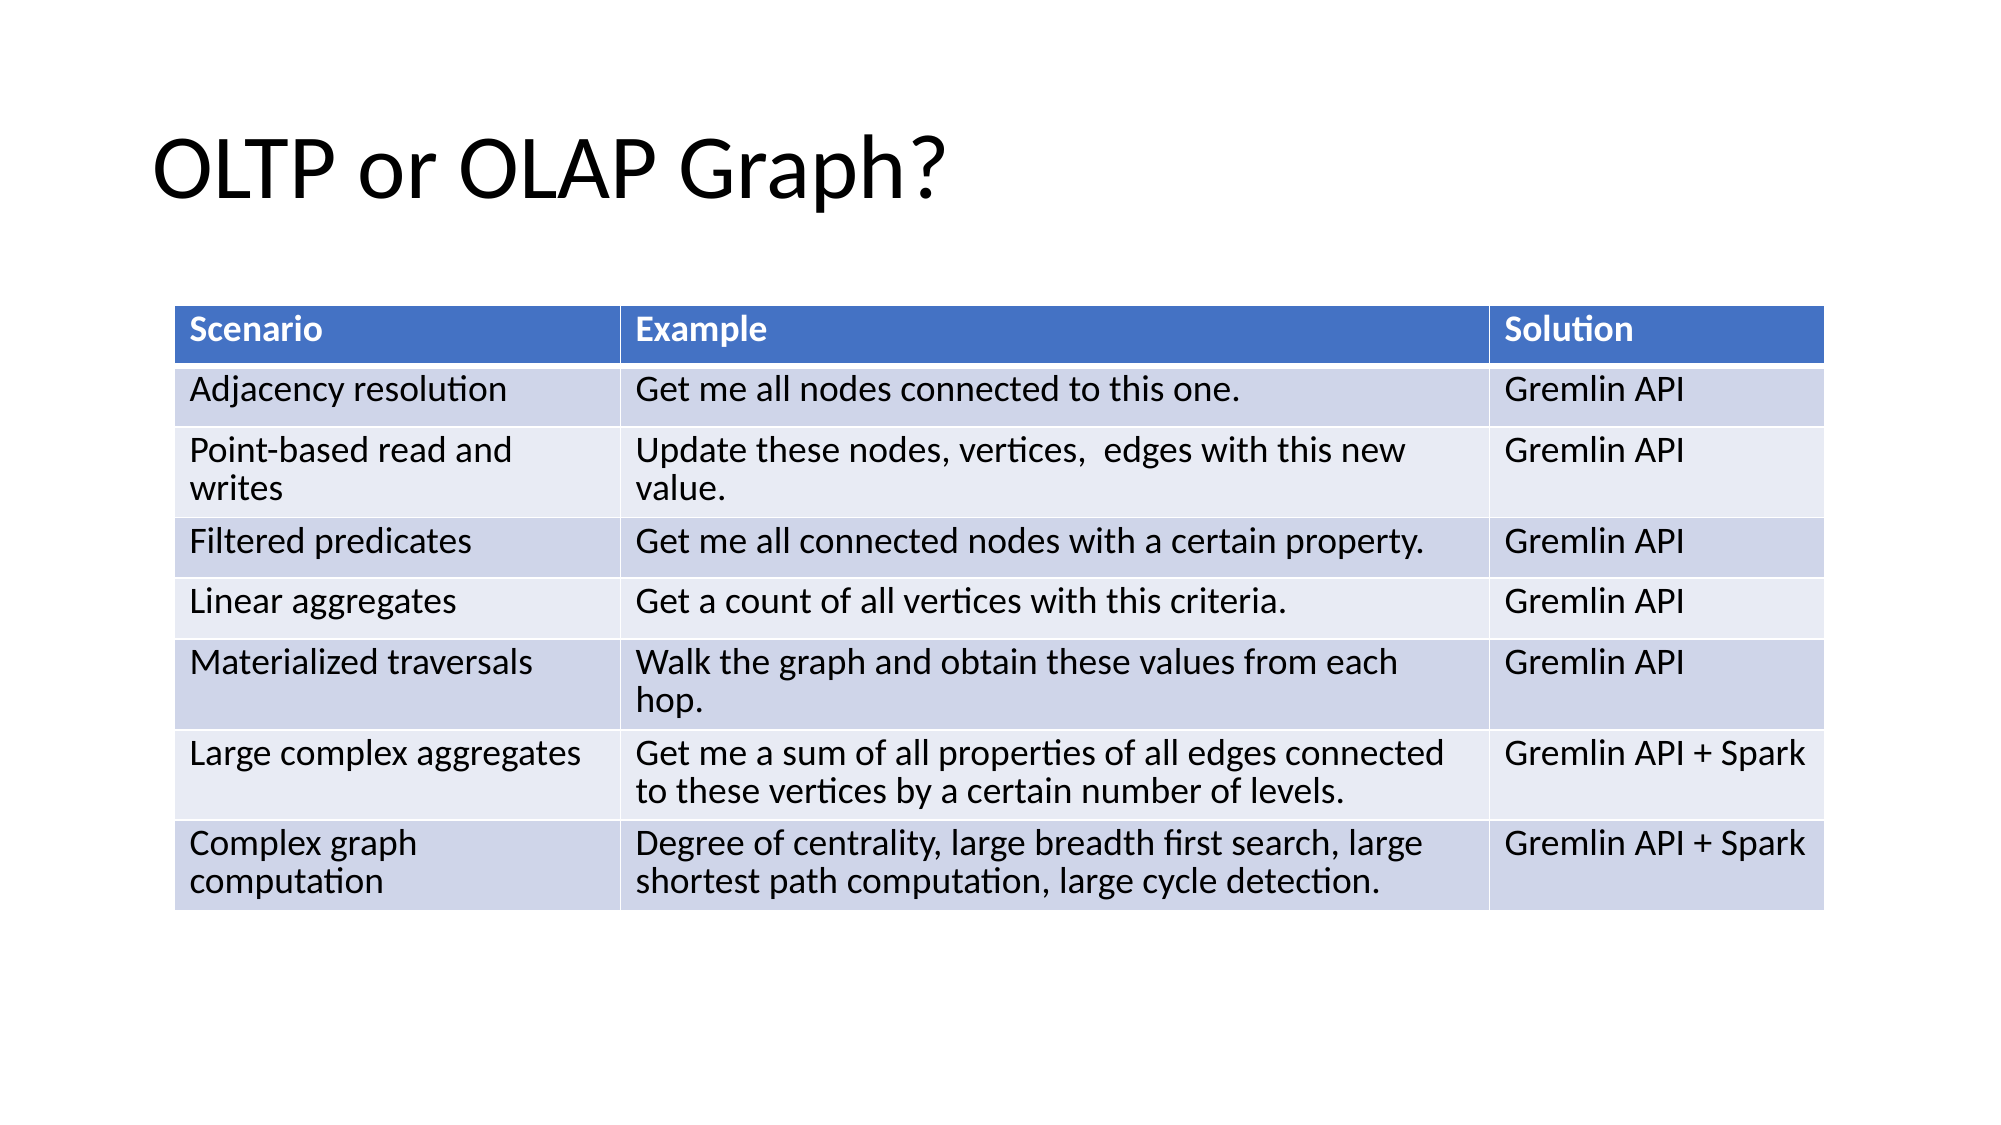

# OLTP or OLAP Graph?
| Scenario | Example | Solution |
| --- | --- | --- |
| Adjacency resolution | Get me all nodes connected to this one. | Gremlin API |
| Point-based read and writes | Update these nodes, vertices, edges with this new value. | Gremlin API |
| Filtered predicates | Get me all connected nodes with a certain property. | Gremlin API |
| Linear aggregates | Get a count of all vertices with this criteria. | Gremlin API |
| Materialized traversals | Walk the graph and obtain these values from each hop. | Gremlin API |
| Large complex aggregates | Get me a sum of all properties of all edges connected to these vertices by a certain number of levels. | Gremlin API + Spark |
| Complex graph computation | Degree of centrality, large breadth first search, large shortest path computation, large cycle detection. | Gremlin API + Spark |